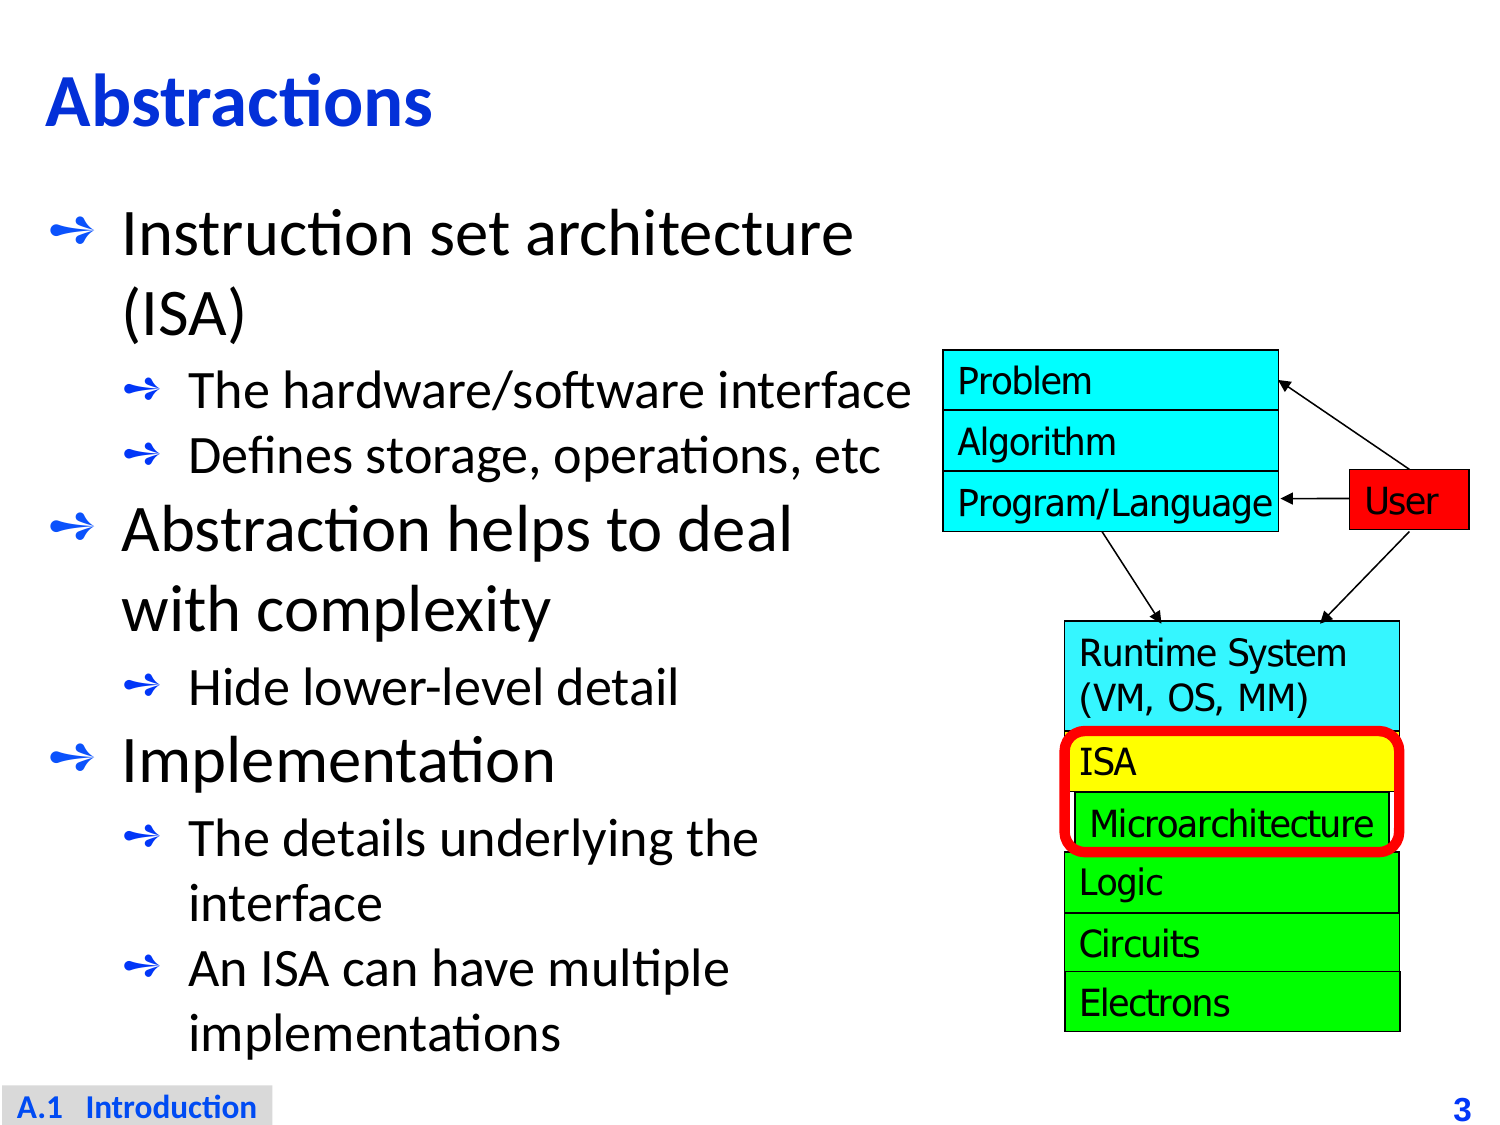

# Abstractions
Instruction set architecture (ISA)
The hardware/software interface
Defines storage, operations, etc
Abstraction helps to deal with complexity
Hide lower-level detail
Implementation
The details underlying the interface
An ISA can have multiple implementations
Problem
Algorithm
User
Program/Language

Runtime System
(VM, OS, MM)

ISA
Microarchitecture
Logic

Circuits
Electrons
A.1   Introduction
3